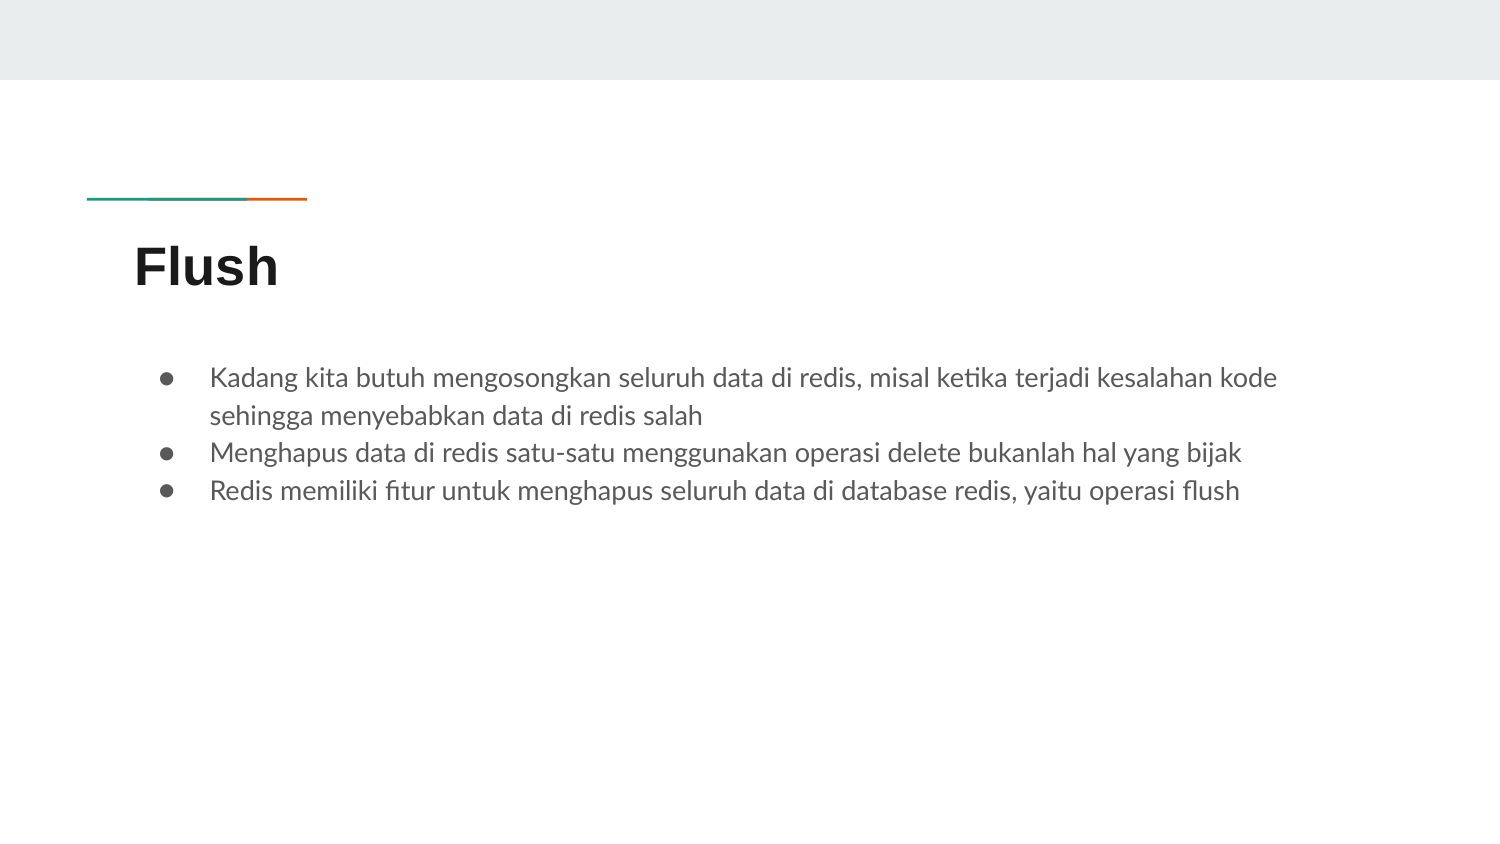

# Flush
Kadang kita butuh mengosongkan seluruh data di redis, misal ketika terjadi kesalahan kode sehingga menyebabkan data di redis salah
Menghapus data di redis satu-satu menggunakan operasi delete bukanlah hal yang bijak
Redis memiliki fitur untuk menghapus seluruh data di database redis, yaitu operasi flush